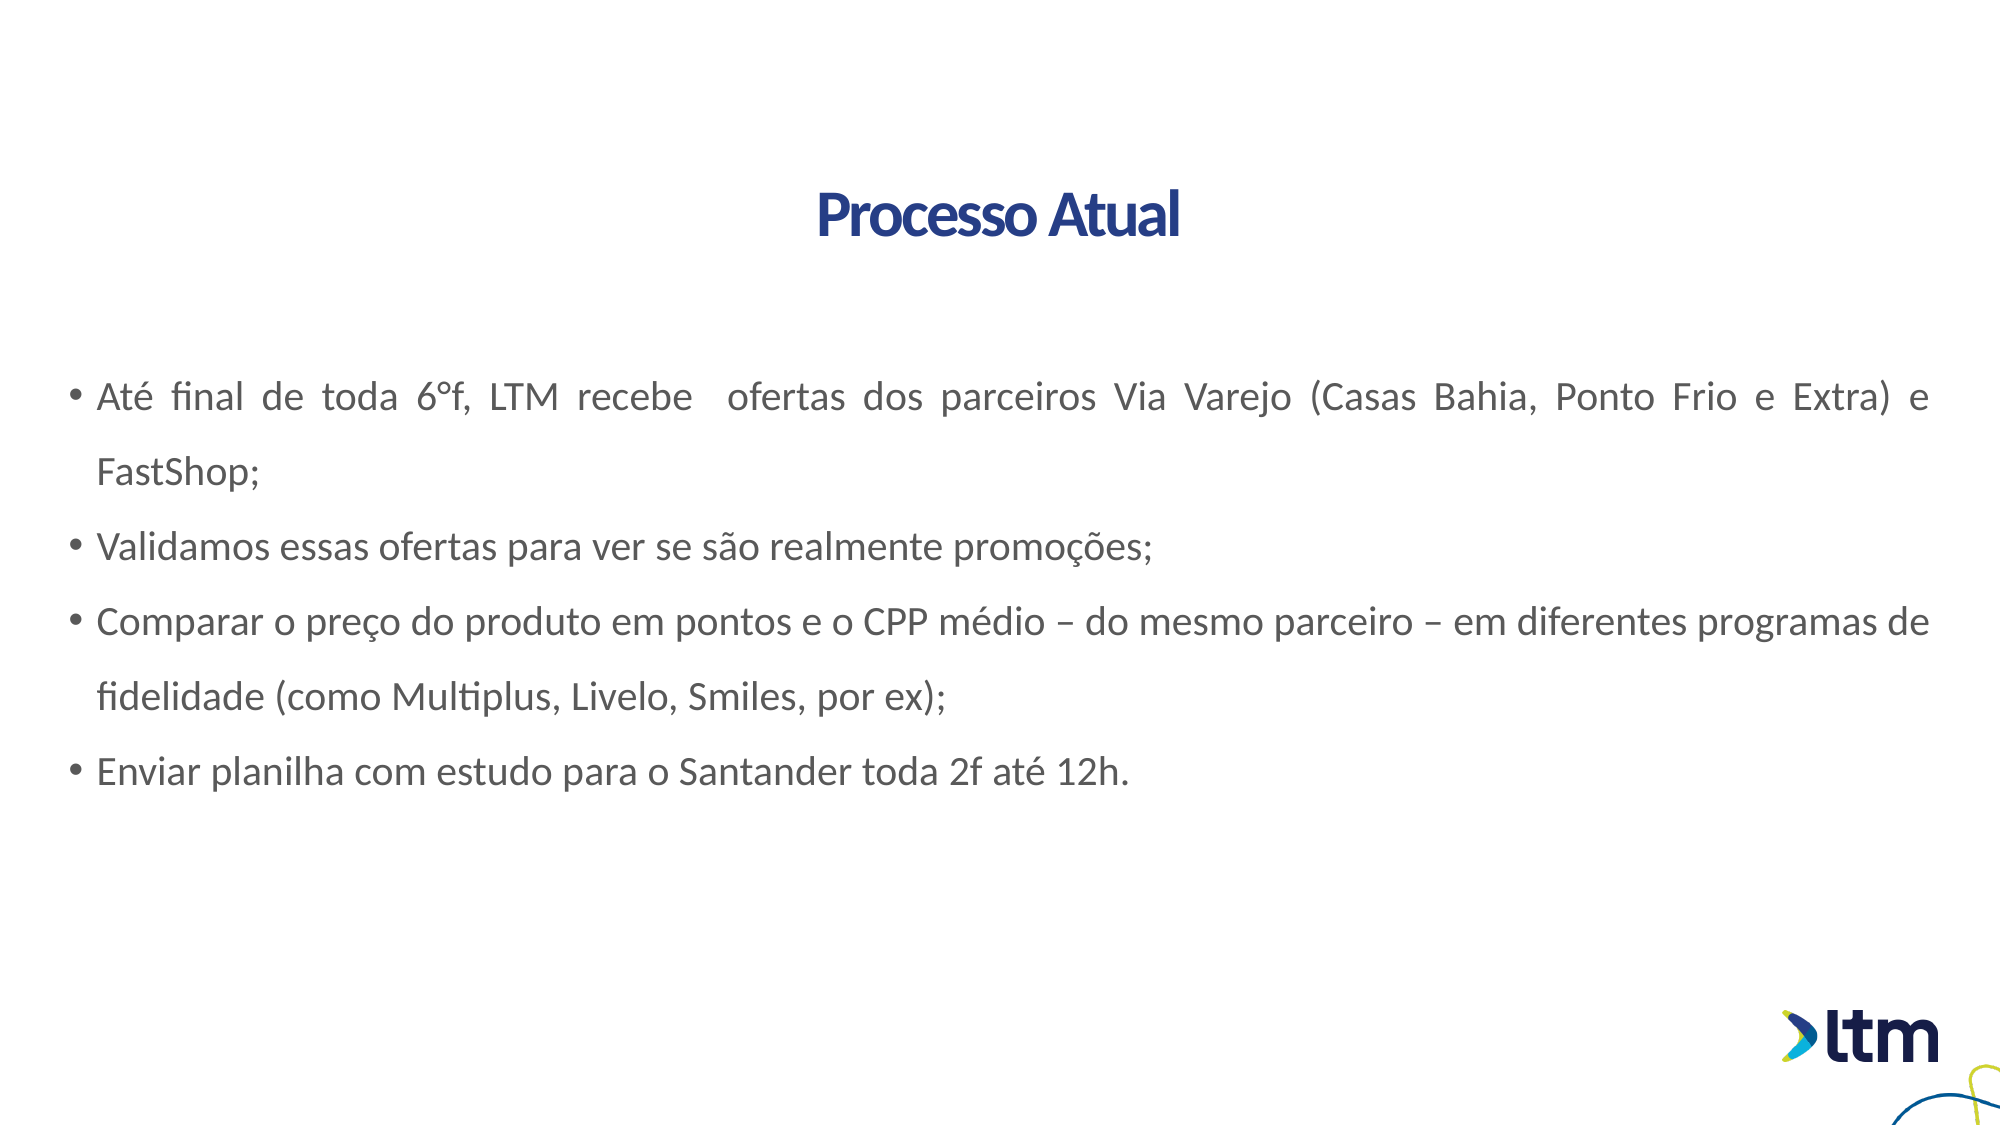

# Processo Atual
Até final de toda 6°f, LTM recebe  ofertas dos parceiros Via Varejo (Casas Bahia, Ponto Frio e Extra) e FastShop;
Validamos essas ofertas para ver se são realmente promoções;
Comparar o preço do produto em pontos e o CPP médio – do mesmo parceiro – em diferentes programas de fidelidade (como Multiplus, Livelo, Smiles, por ex);
Enviar planilha com estudo para o Santander toda 2f até 12h.